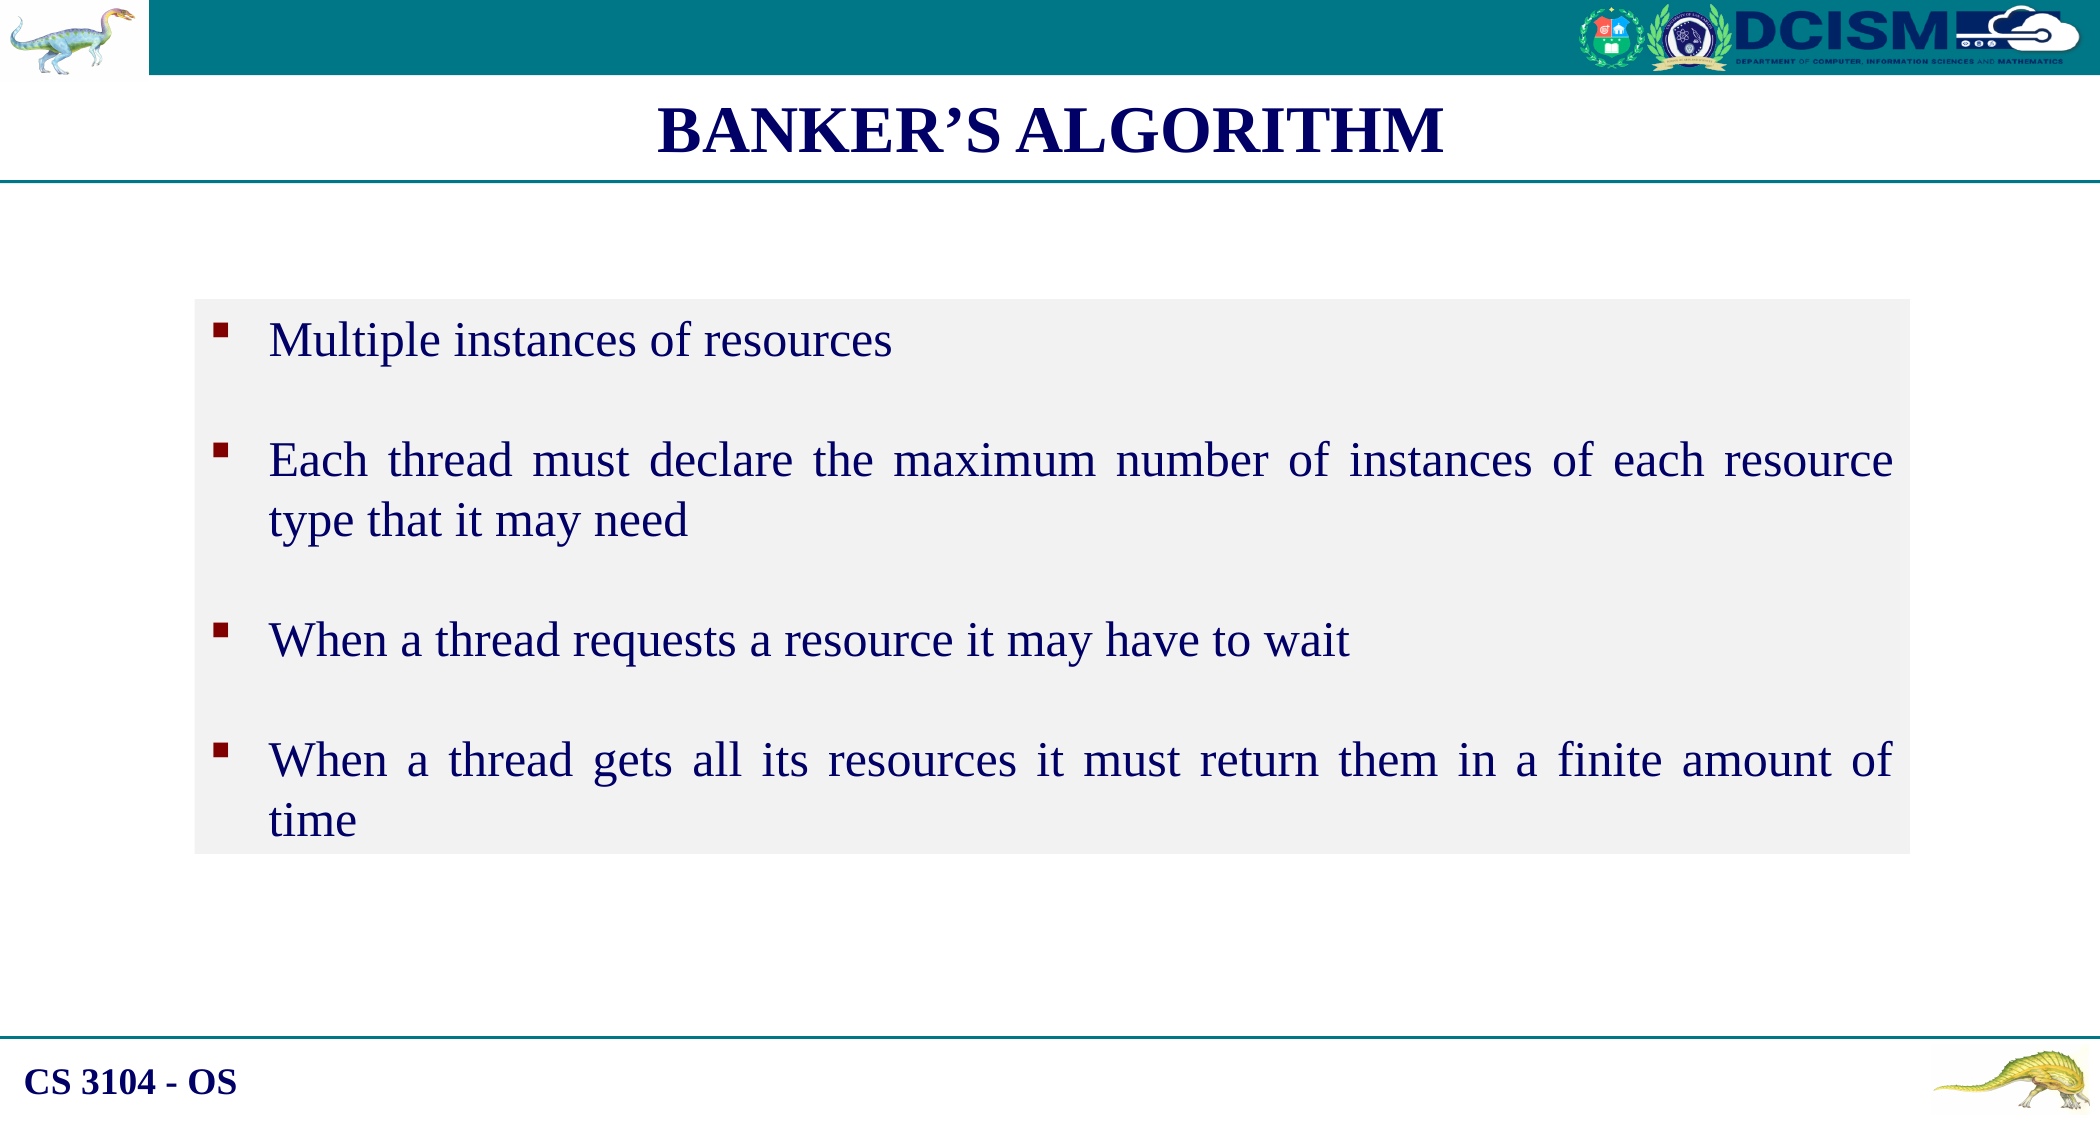

BANKER’S ALGORITHM
Multiple instances of resources

Each thread must declare the maximum number of instances of each resource type that it may need

When a thread requests a resource it may have to wait

When a thread gets all its resources it must return them in a finite amount of time